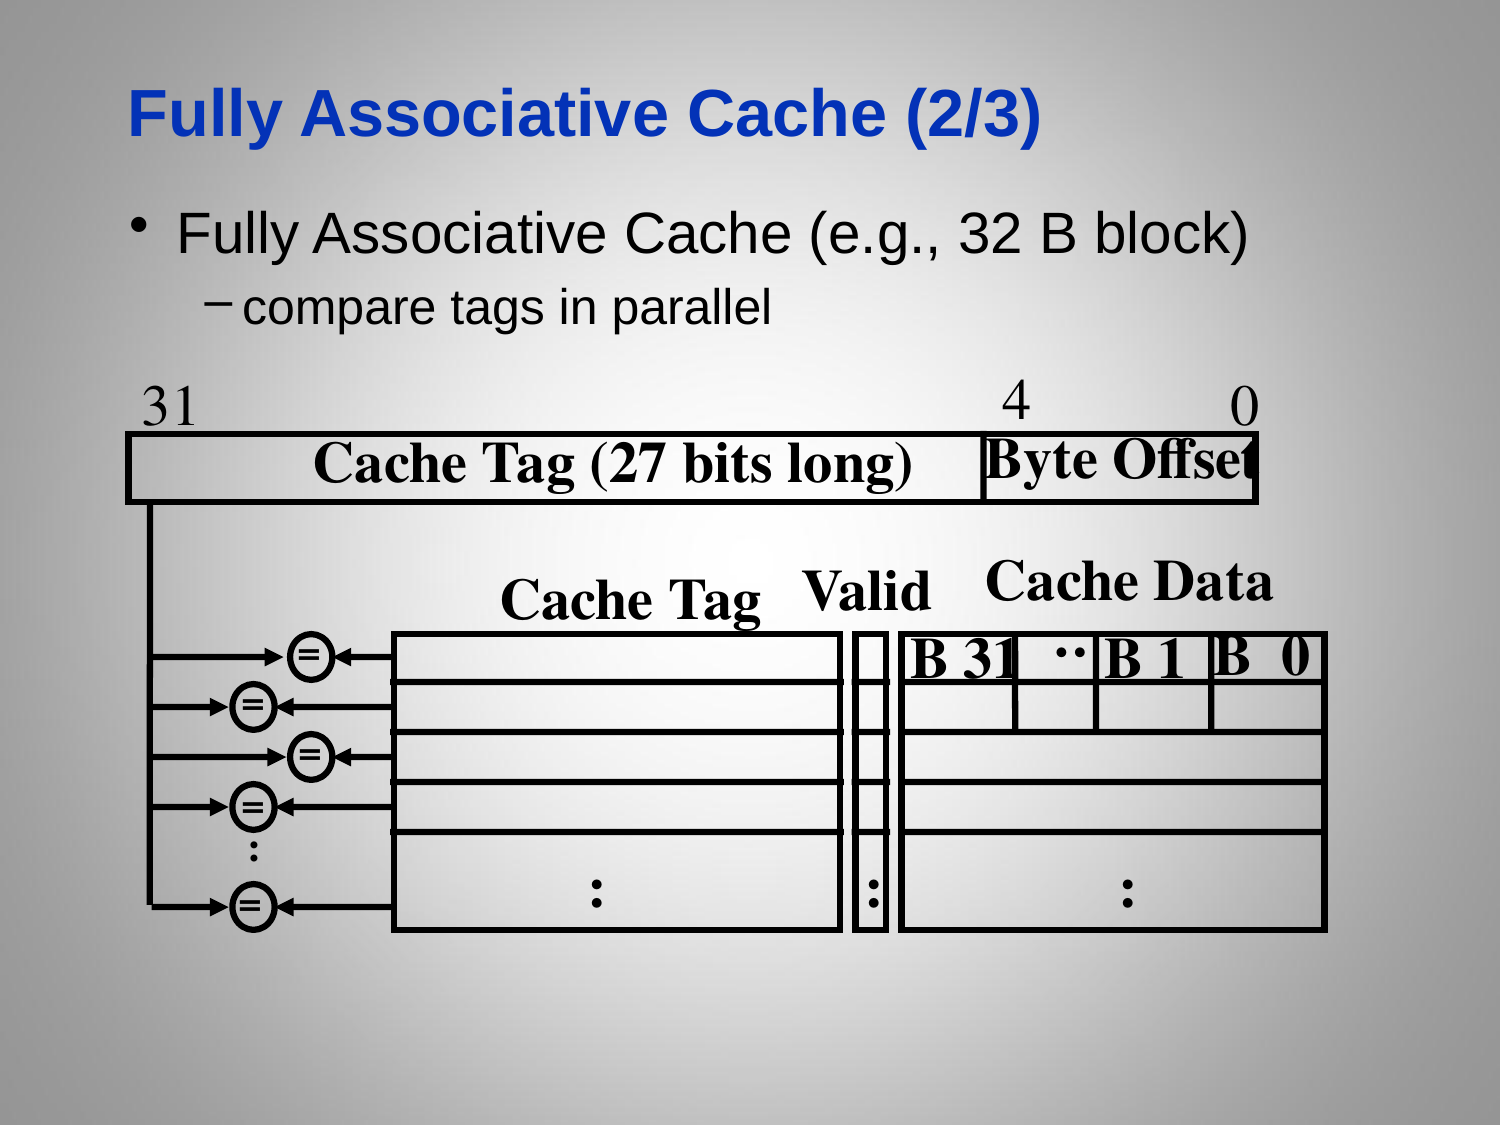

# Fully Associative Cache (2/3)
Fully Associative Cache (e.g., 32 B block)
compare tags in parallel
4
31
0
Byte Offset
Cache Tag (27 bits long)

 Cache Data
Valid
 Cache Tag
:
B  0
B 31
B 1

:
:
:

=

=

=

=

:
=